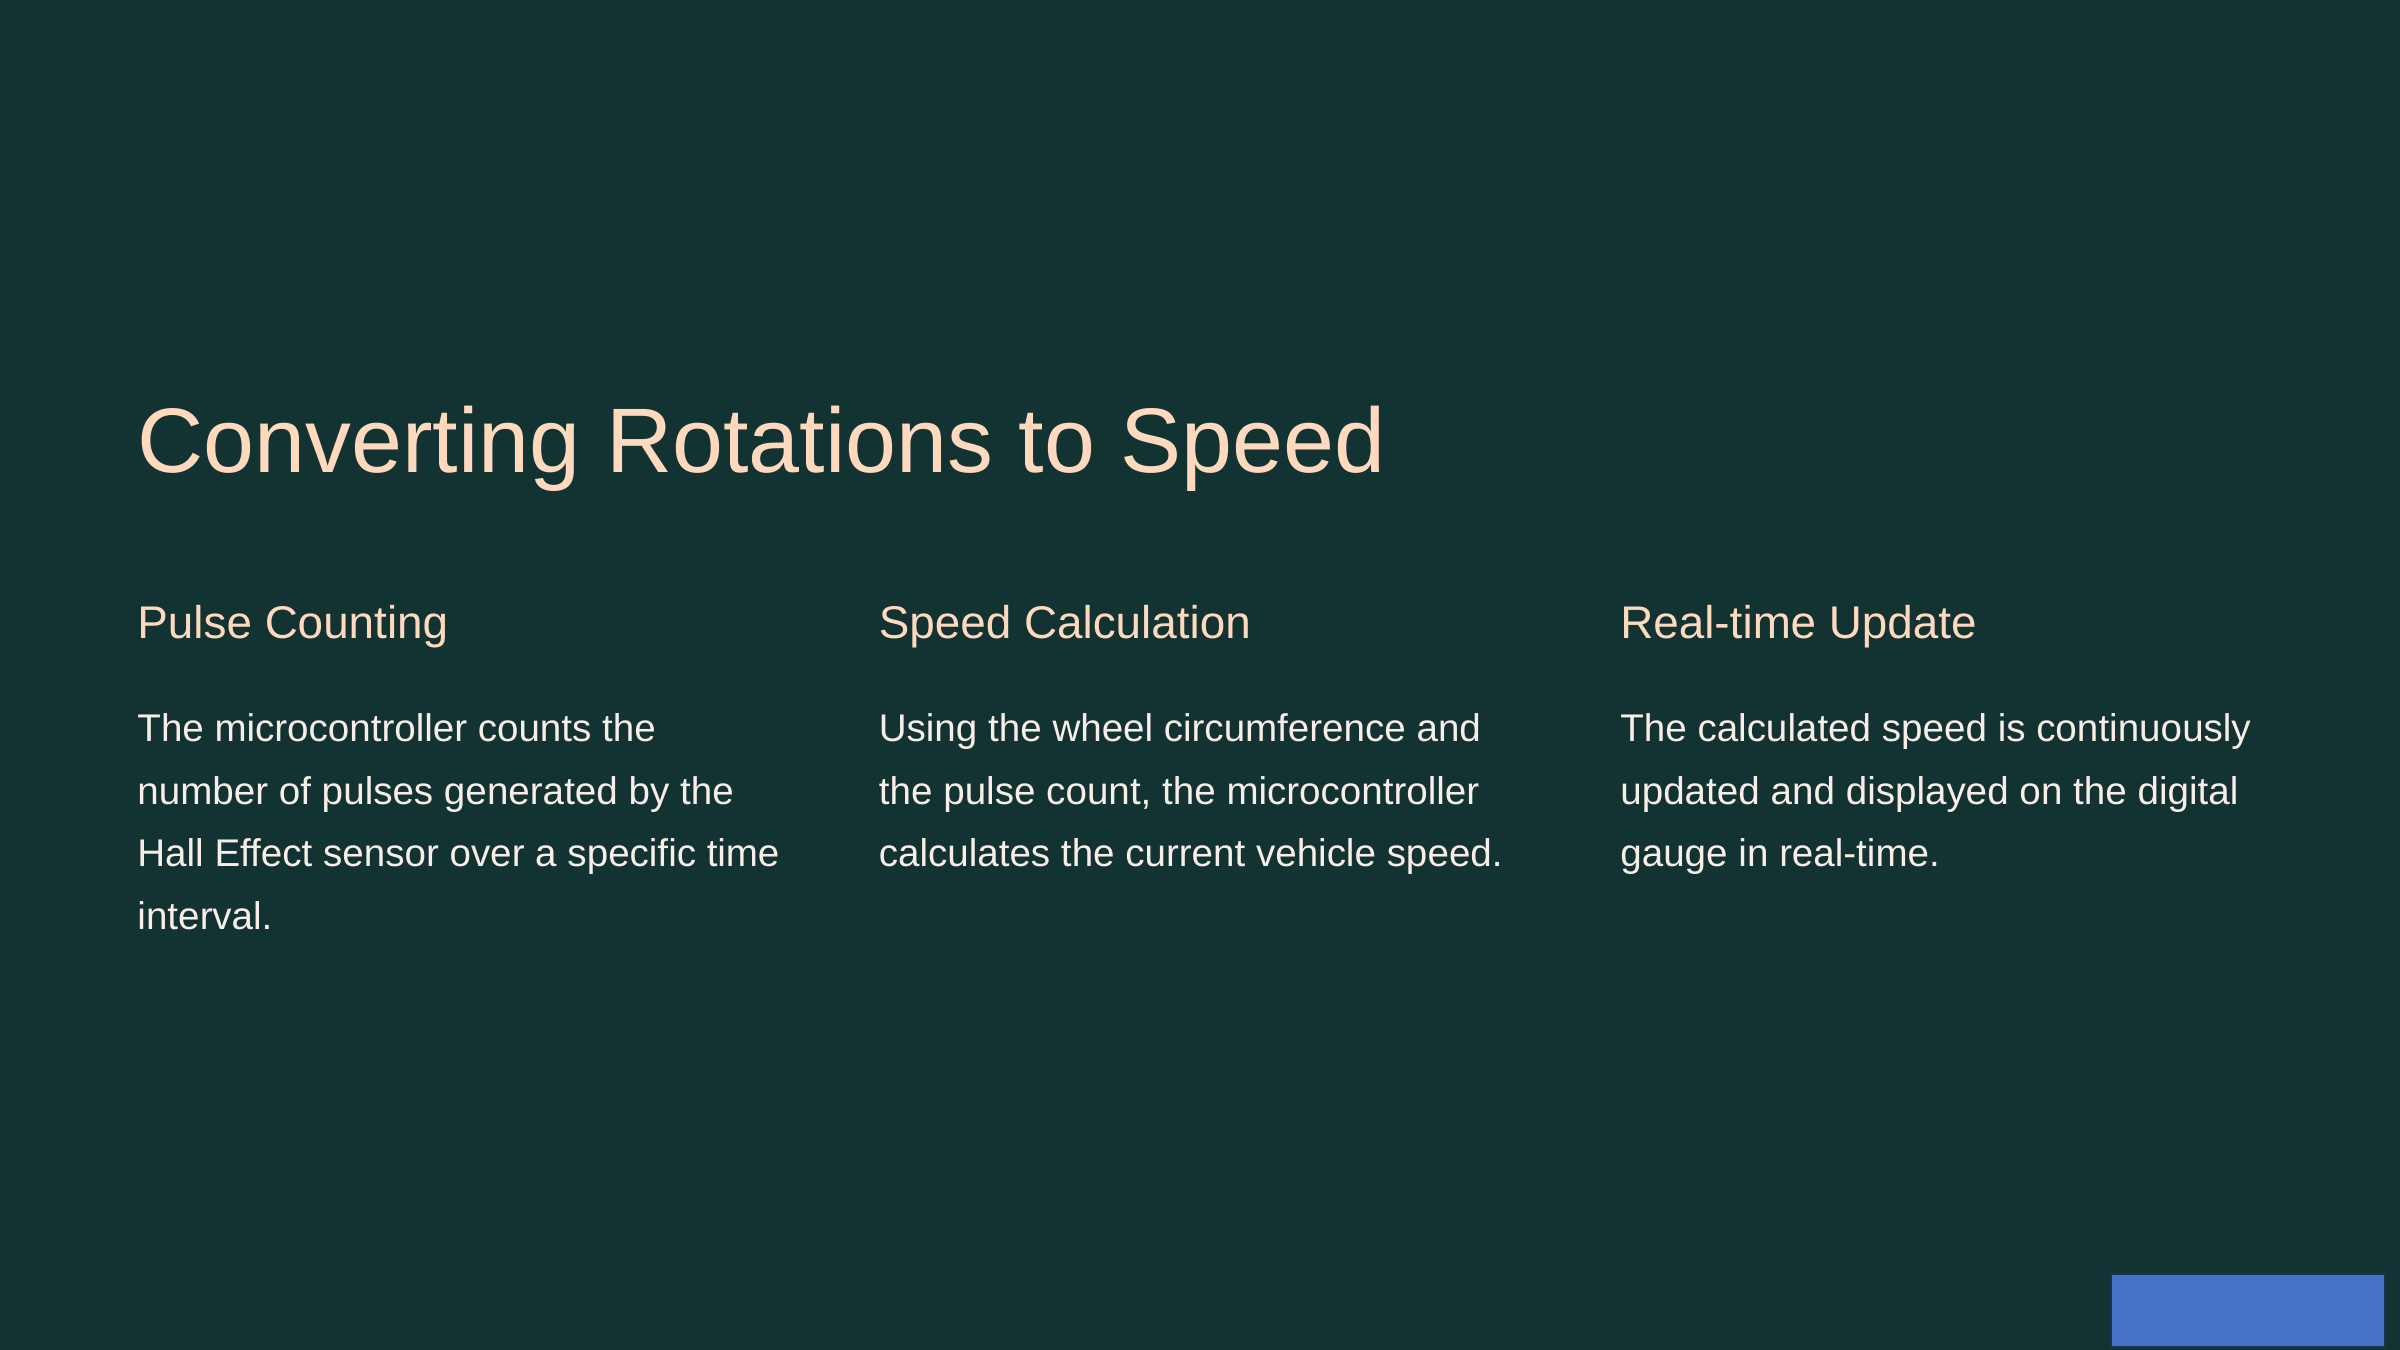

Converting Rotations to Speed
Pulse Counting
Speed Calculation
Real-time Update
The microcontroller counts the number of pulses generated by the Hall Effect sensor over a specific time interval.
Using the wheel circumference and the pulse count, the microcontroller calculates the current vehicle speed.
The calculated speed is continuously updated and displayed on the digital gauge in real-time.